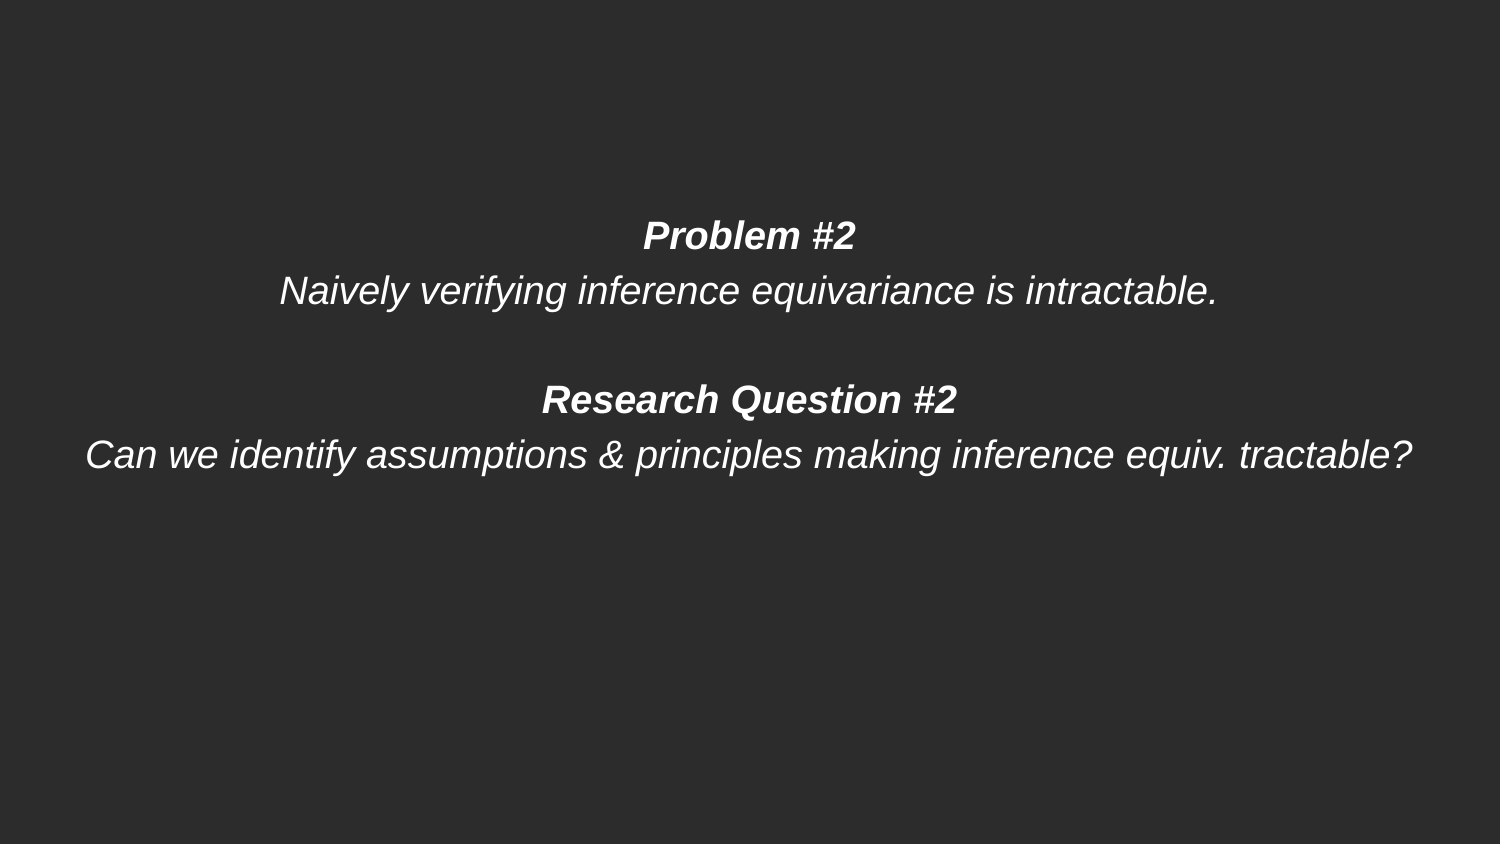

Problem #2
Naively verifying inference equivariance is intractable.

Research Question #2
Can we identify assumptions & principles making inference equiv. tractable?